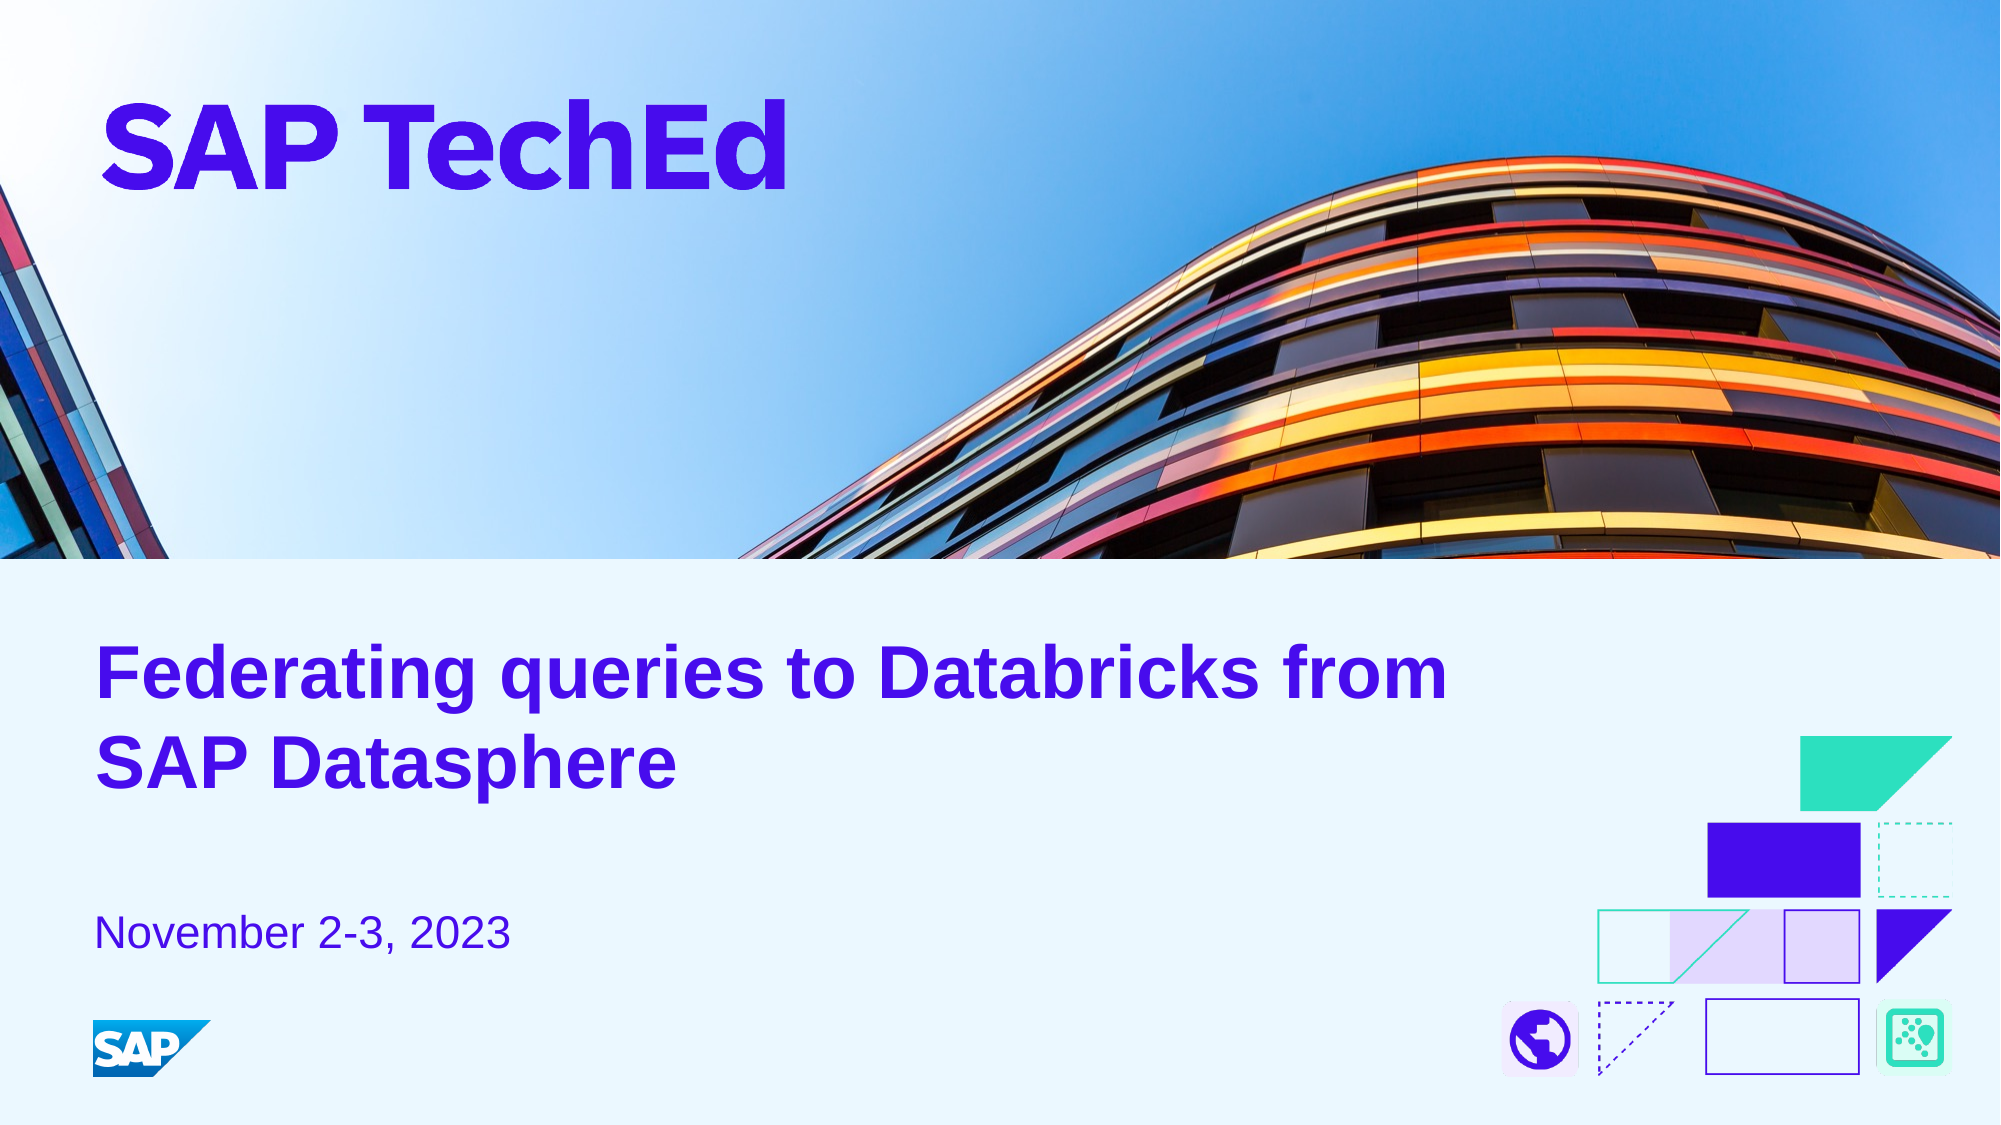

# Federating queries to Databricks from SAP Datasphere
November 2-3, 2023